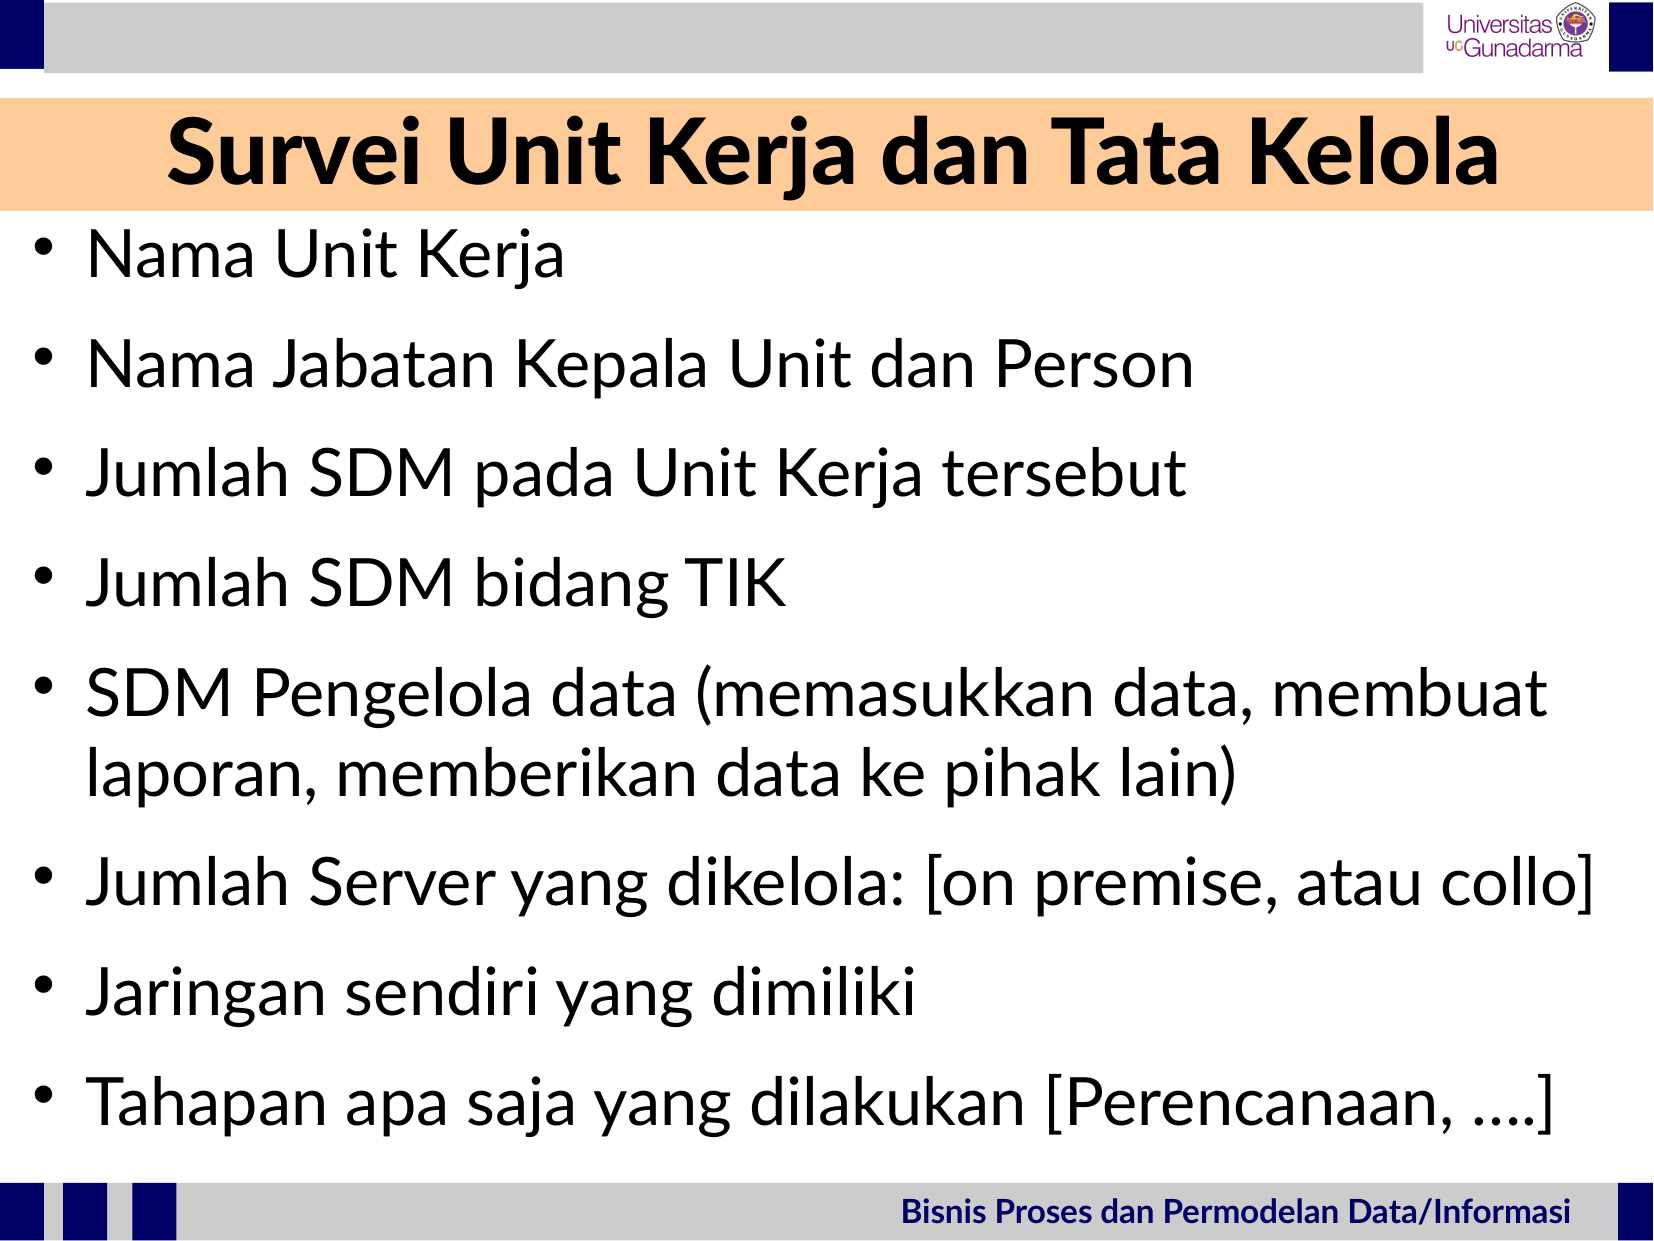

Survei Unit Kerja dan Tata Kelola

Nama Unit Kerja
Nama Jabatan Kepala Unit dan Person
Jumlah SDM pada Unit Kerja tersebut
Jumlah SDM bidang TIK
SDM Pengelola data (memasukkan data, membuat laporan, memberikan data ke pihak lain)
Jumlah Server yang dikelola: [on premise, atau collo]
Jaringan sendiri yang dimiliki
Tahapan apa saja yang dilakukan [Perencanaan, ….]